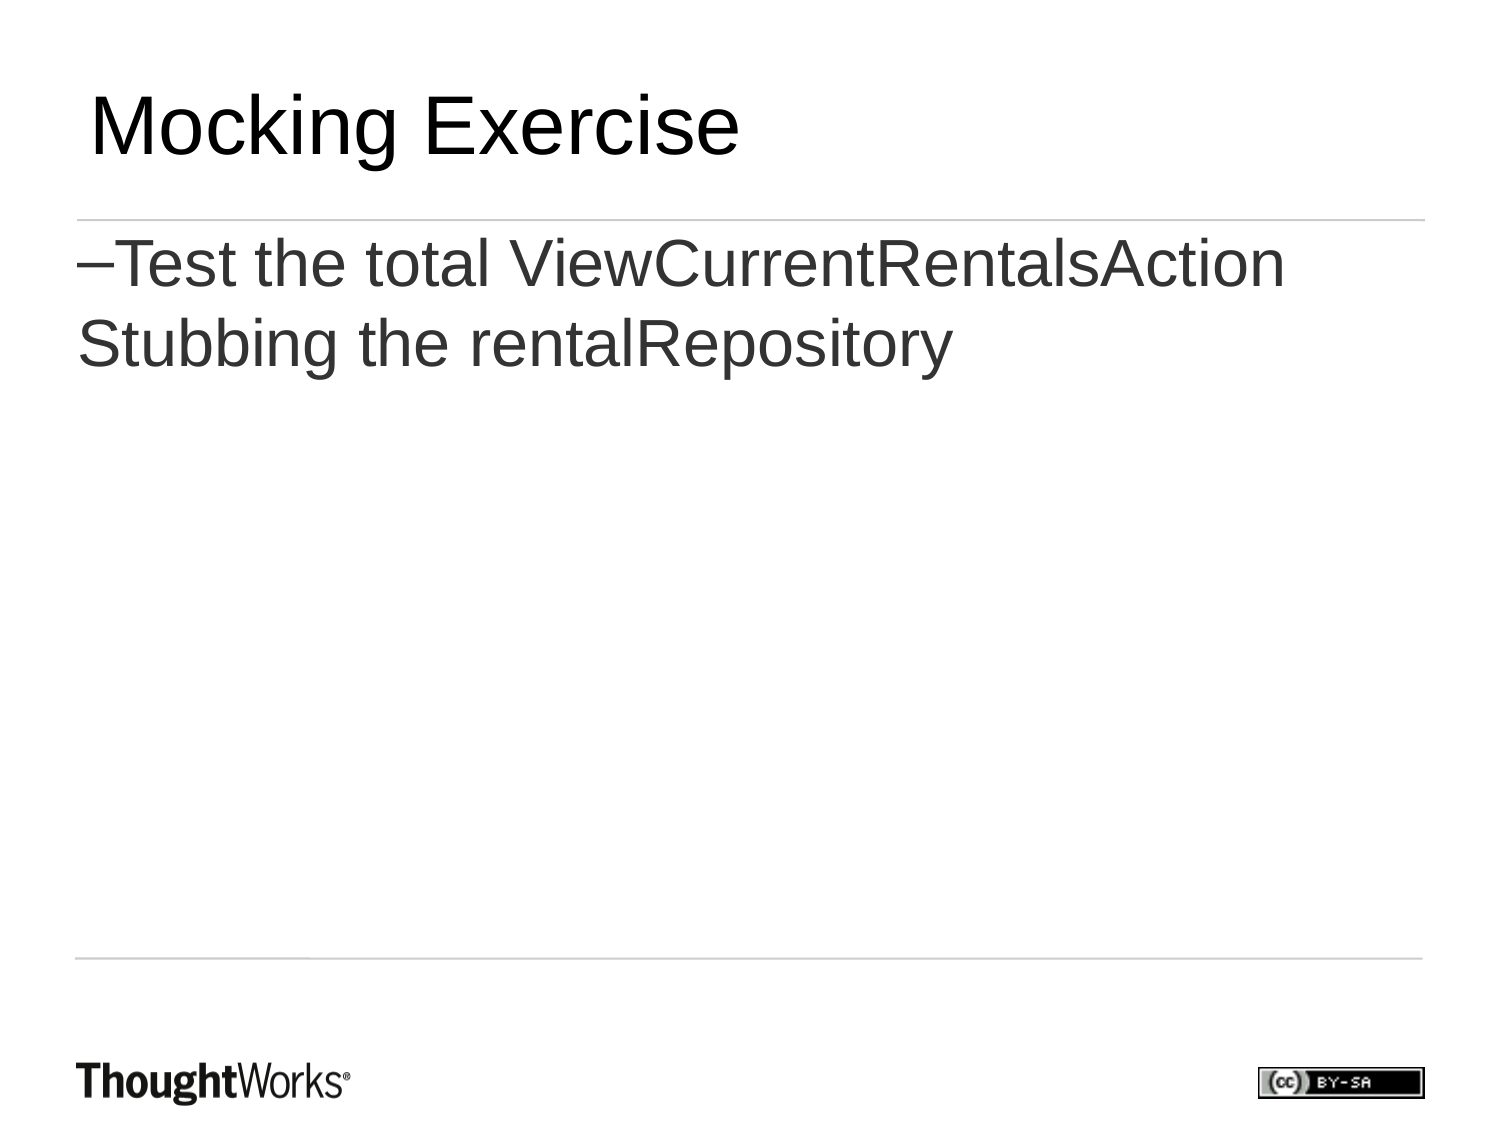

Mocking Exercise
Test the total ViewCurrentRentalsAction Stubbing the rentalRepository